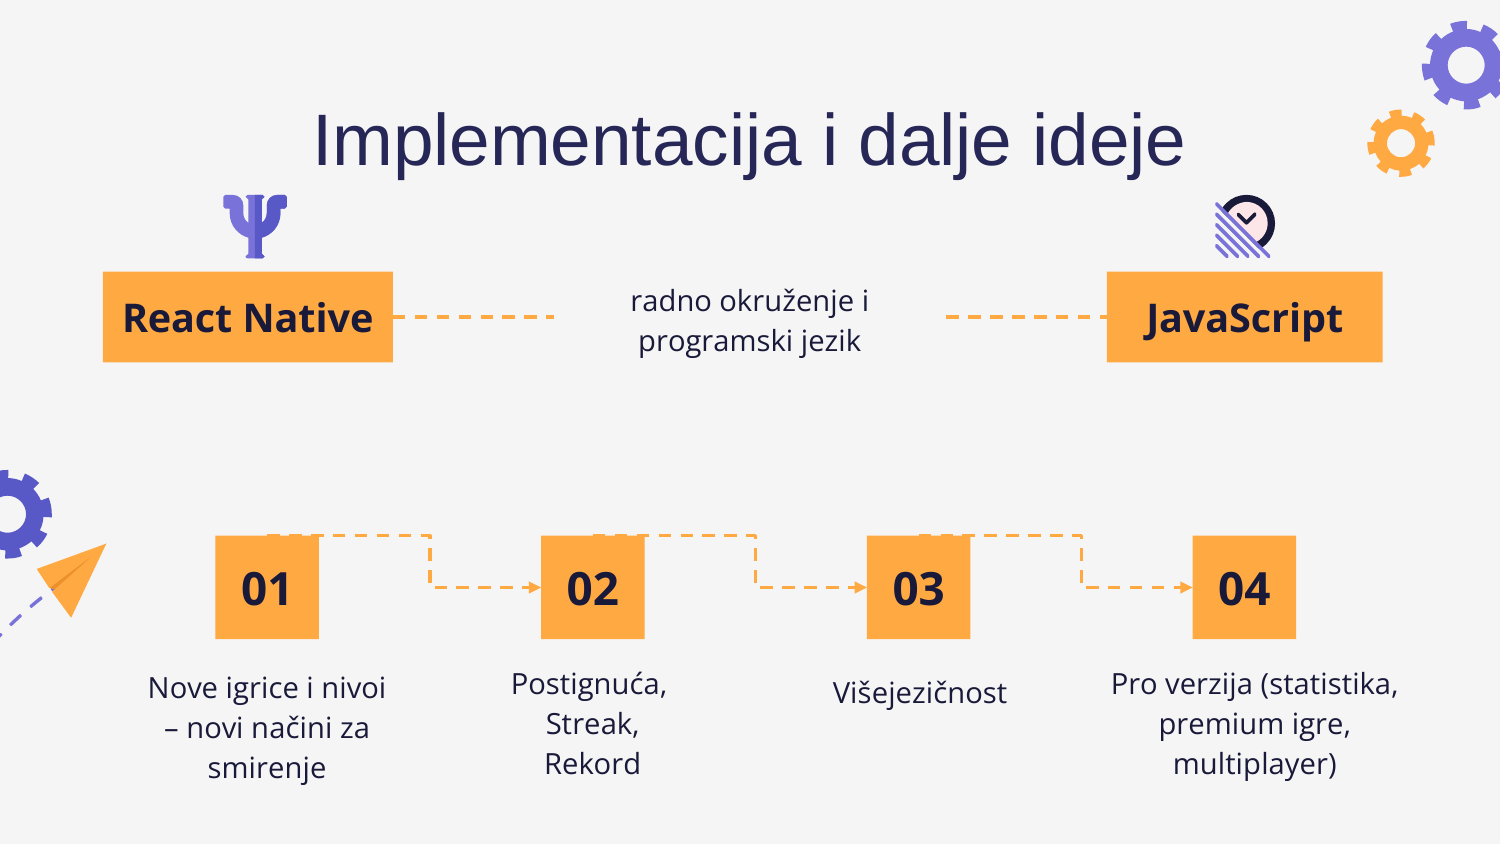

# Implementacija i dalje ideje

radno okruženje i programski jezik
React Native
JavaScript
01
02
03
04
Postignuća,
Streak, Rekord
Pro verzija (statistika, premium igre, multiplayer)
Nove igrice i nivoi – novi načini za smirenje
Višejezičnost